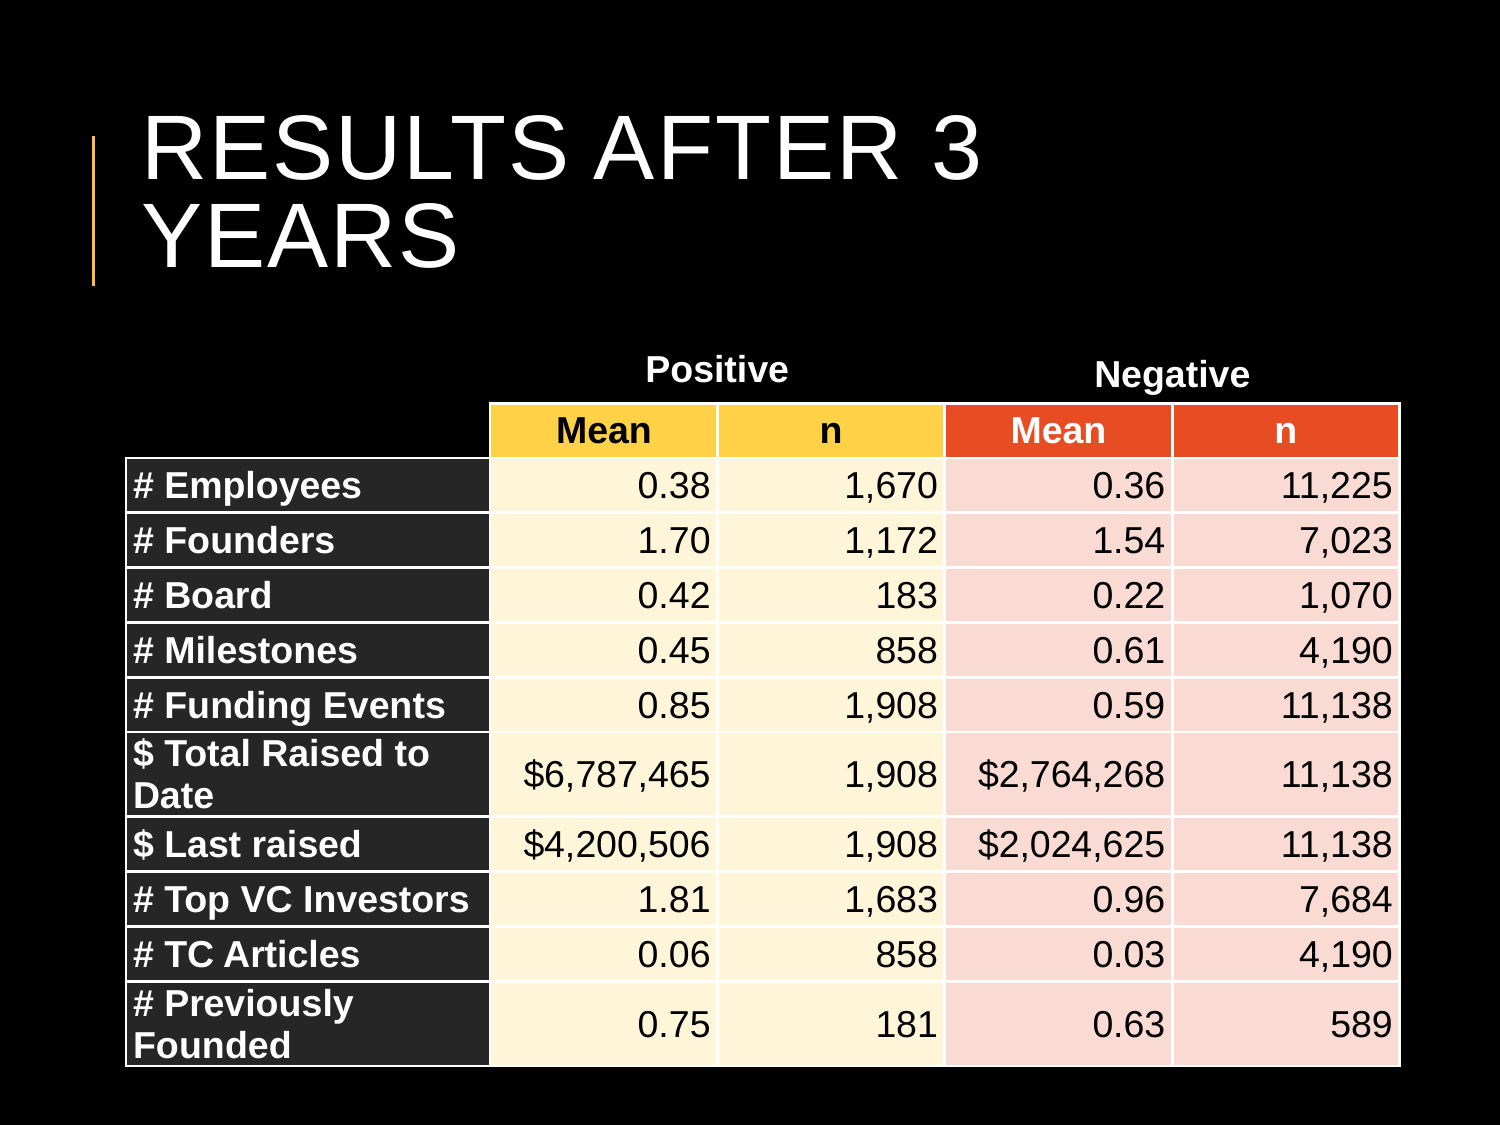

# Results after 3 years
Positive
Negative
|  | Mean | n | Mean | n |
| --- | --- | --- | --- | --- |
| # Employees | 0.38 | 1,670 | 0.36 | 11,225 |
| # Founders | 1.70 | 1,172 | 1.54 | 7,023 |
| # Board | 0.42 | 183 | 0.22 | 1,070 |
| # Milestones | 0.45 | 858 | 0.61 | 4,190 |
| # Funding Events | 0.85 | 1,908 | 0.59 | 11,138 |
| $ Total Raised to Date | $6,787,465 | 1,908 | $2,764,268 | 11,138 |
| $ Last raised | $4,200,506 | 1,908 | $2,024,625 | 11,138 |
| # Top VC Investors | 1.81 | 1,683 | 0.96 | 7,684 |
| # TC Articles | 0.06 | 858 | 0.03 | 4,190 |
| # Previously Founded | 0.75 | 181 | 0.63 | 589 |